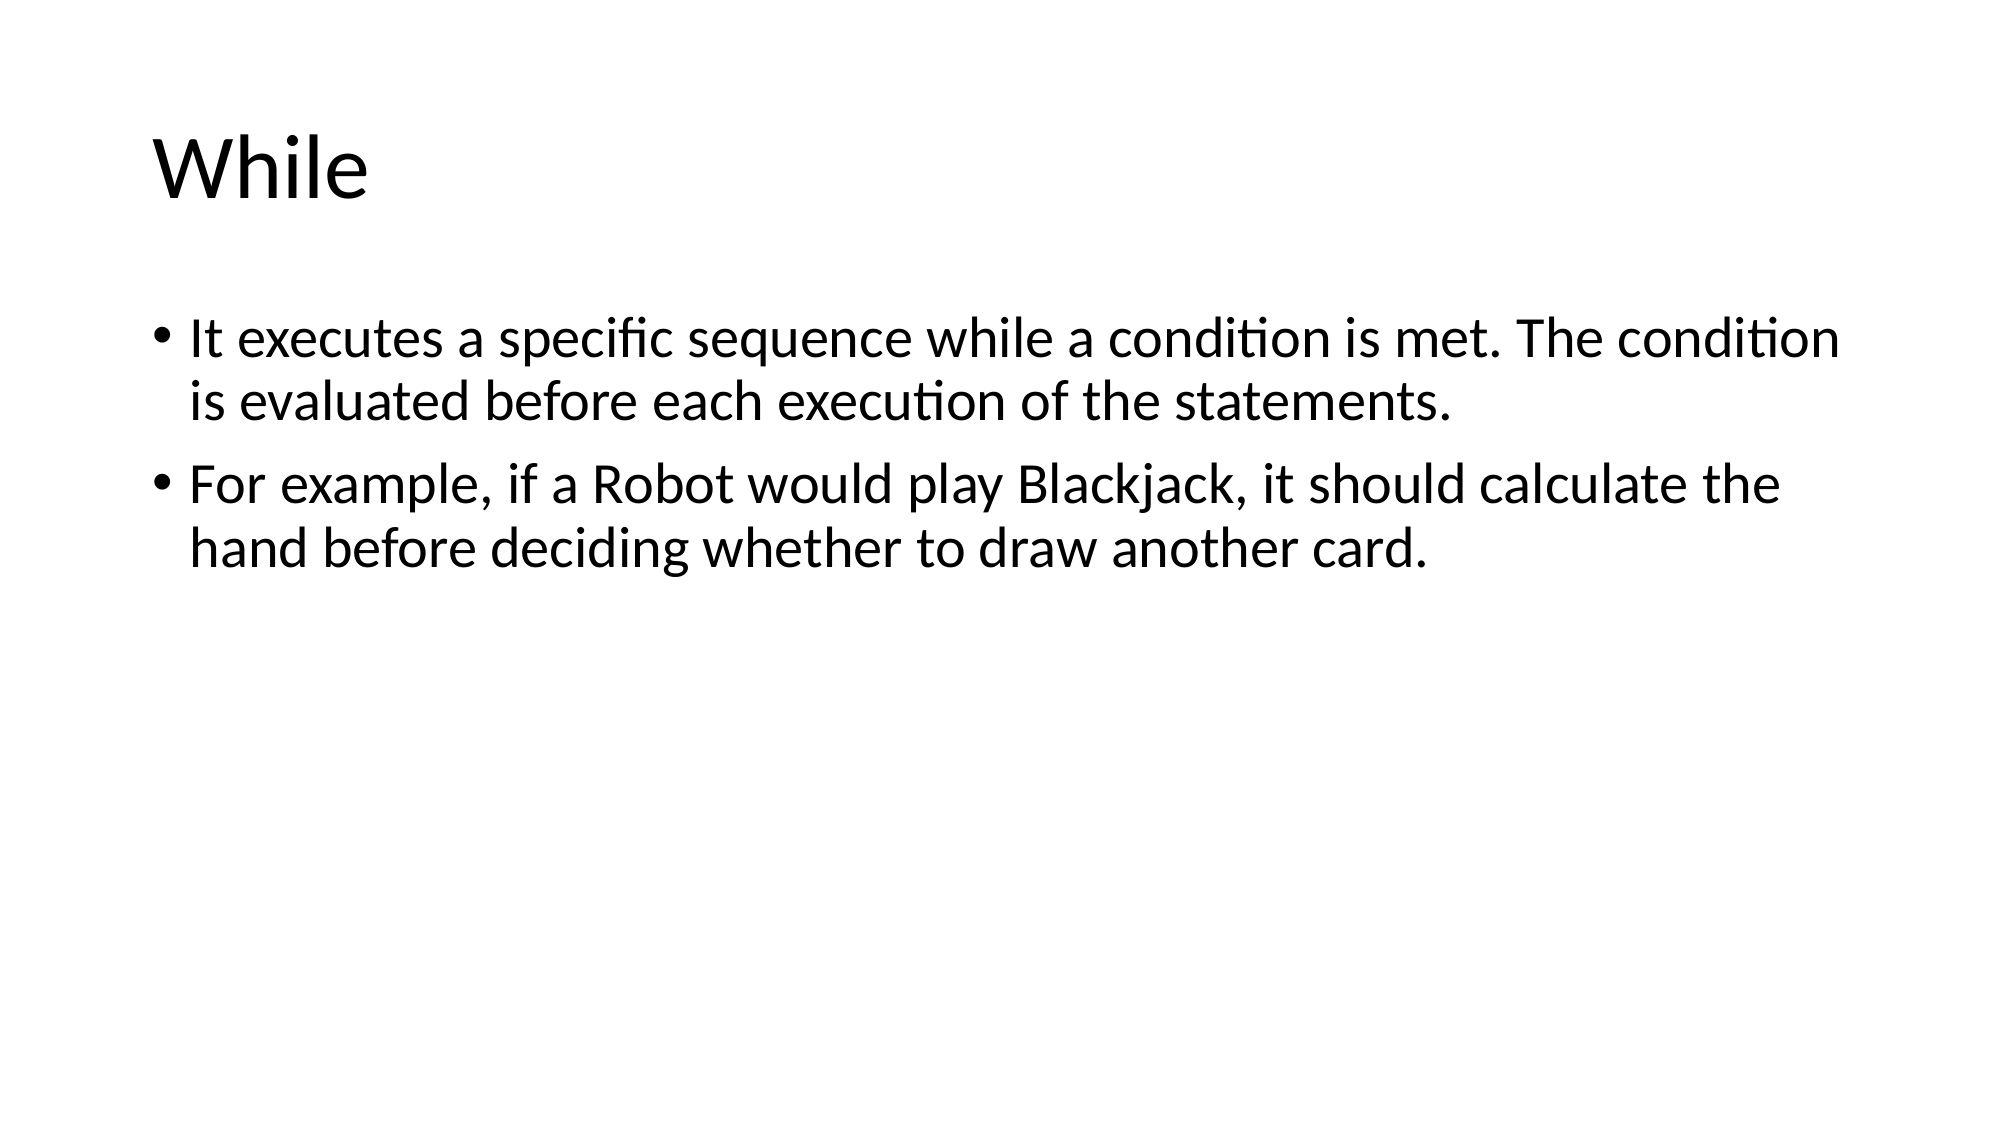

# While
It executes a specific sequence while a condition is met. The condition is evaluated before each execution of the statements.
For example, if a Robot would play Blackjack, it should calculate the hand before deciding whether to draw another card.